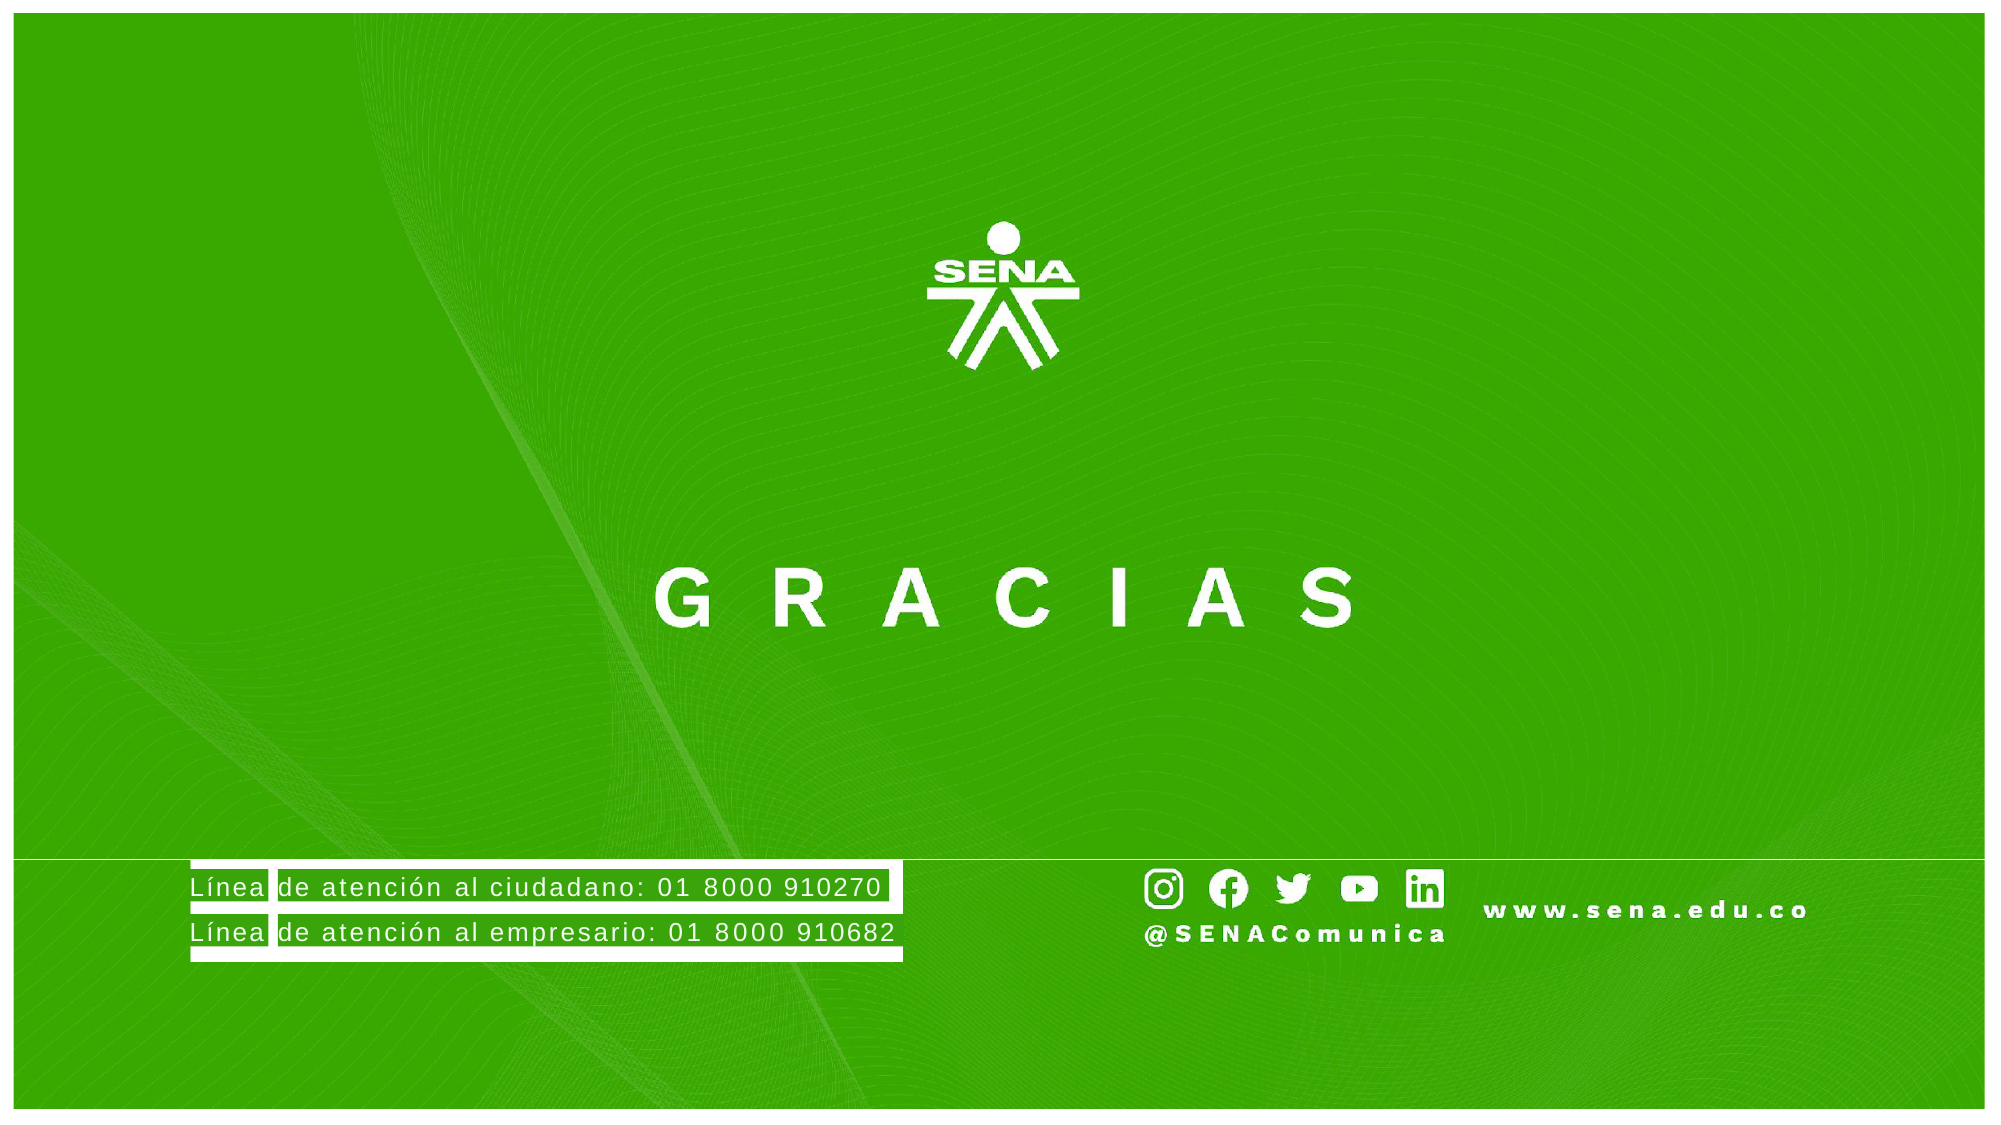

Línea
de atención al ciudadano: 01 8000 910270
Línea
de atención al empresario: 01 8000 910682